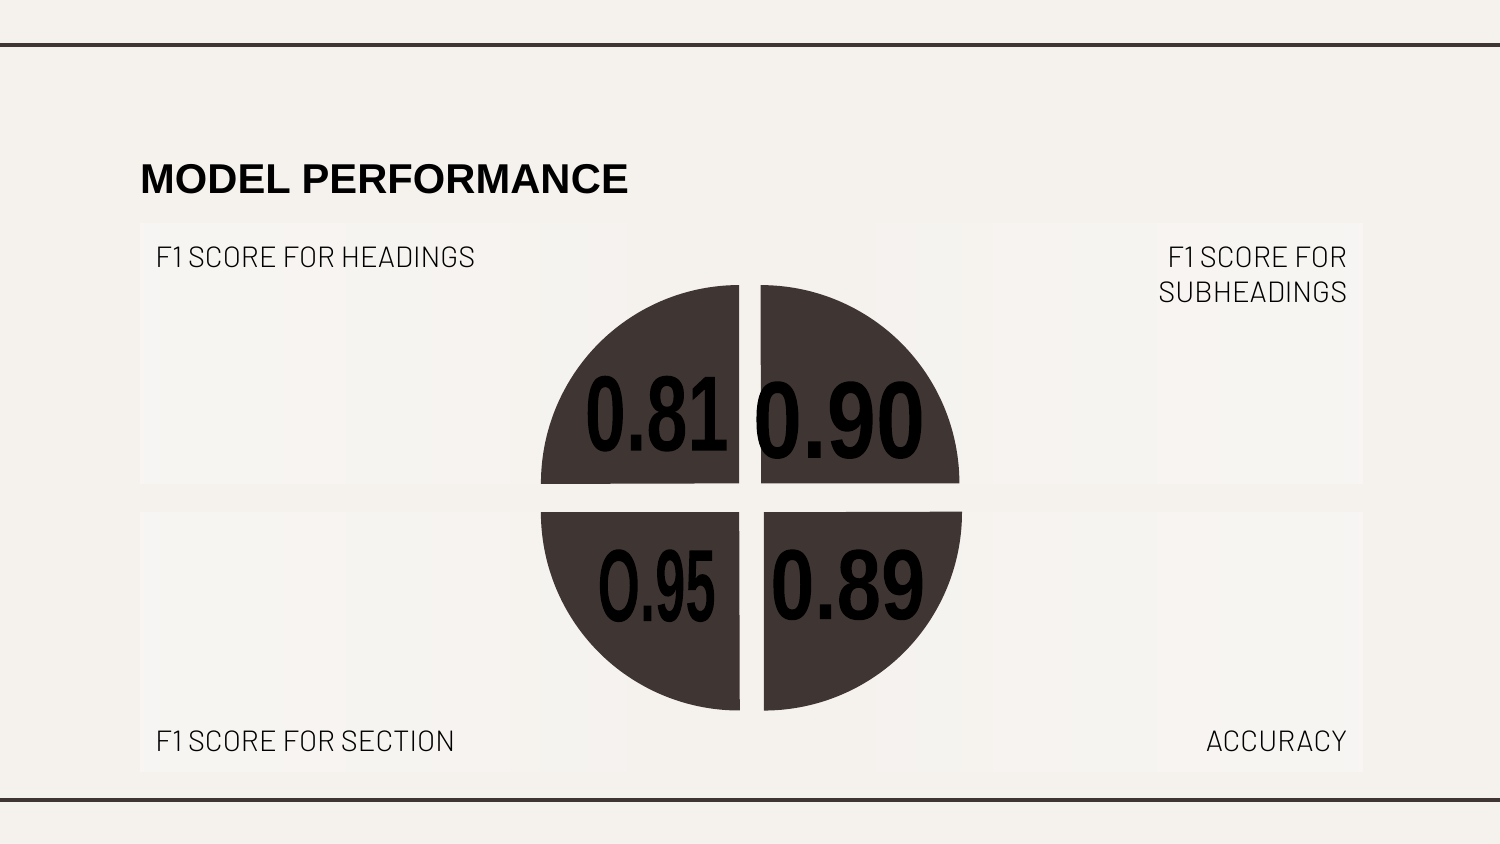

MODEL PERFORMANCE
F1 SCORE FOR HEADINGS
F1 SCORE FOR SUBHEADINGS

0.81
 0.90

F1 SCORE FOR SECTION
ACCURACY
O.95
0.89